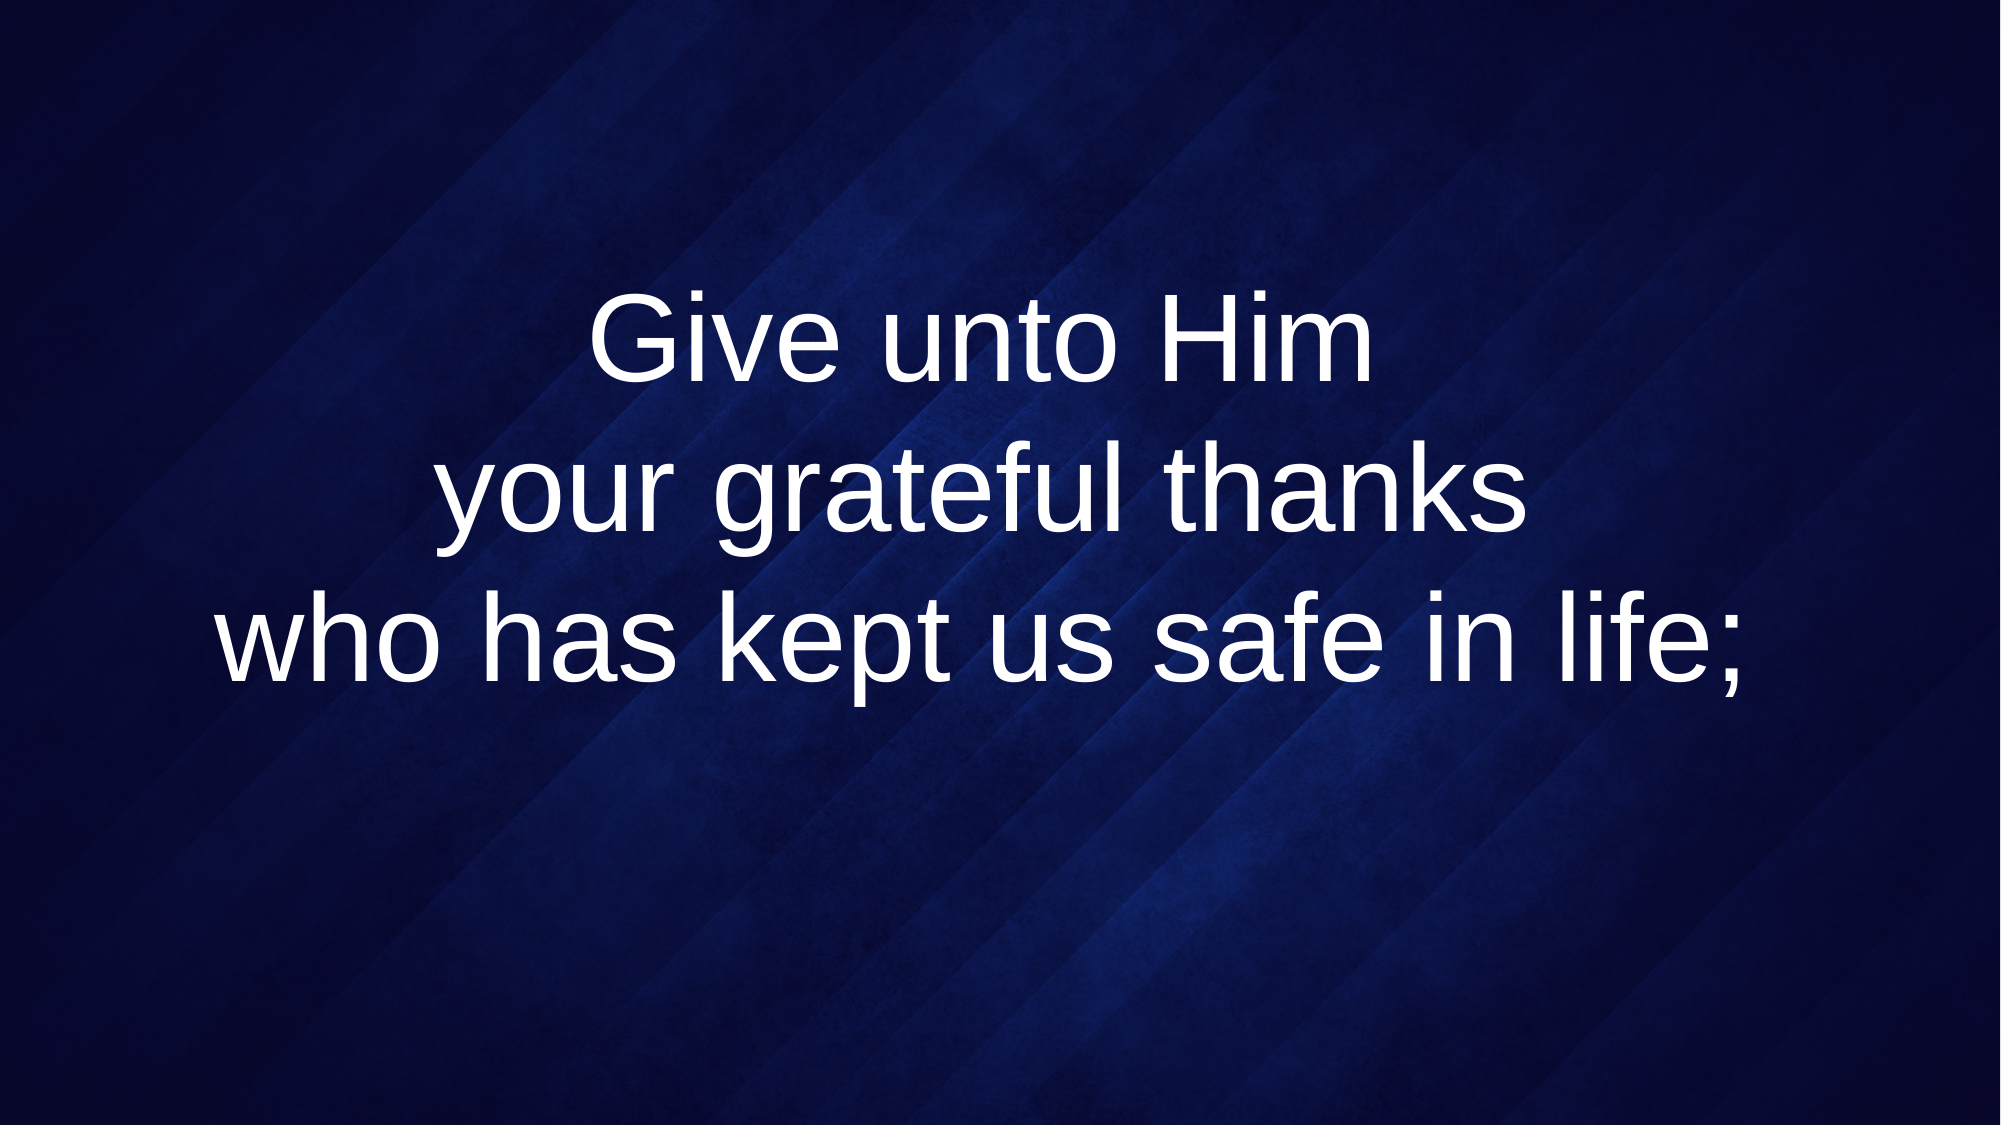

# Give unto Him your grateful thanks who has kept us safe in life;